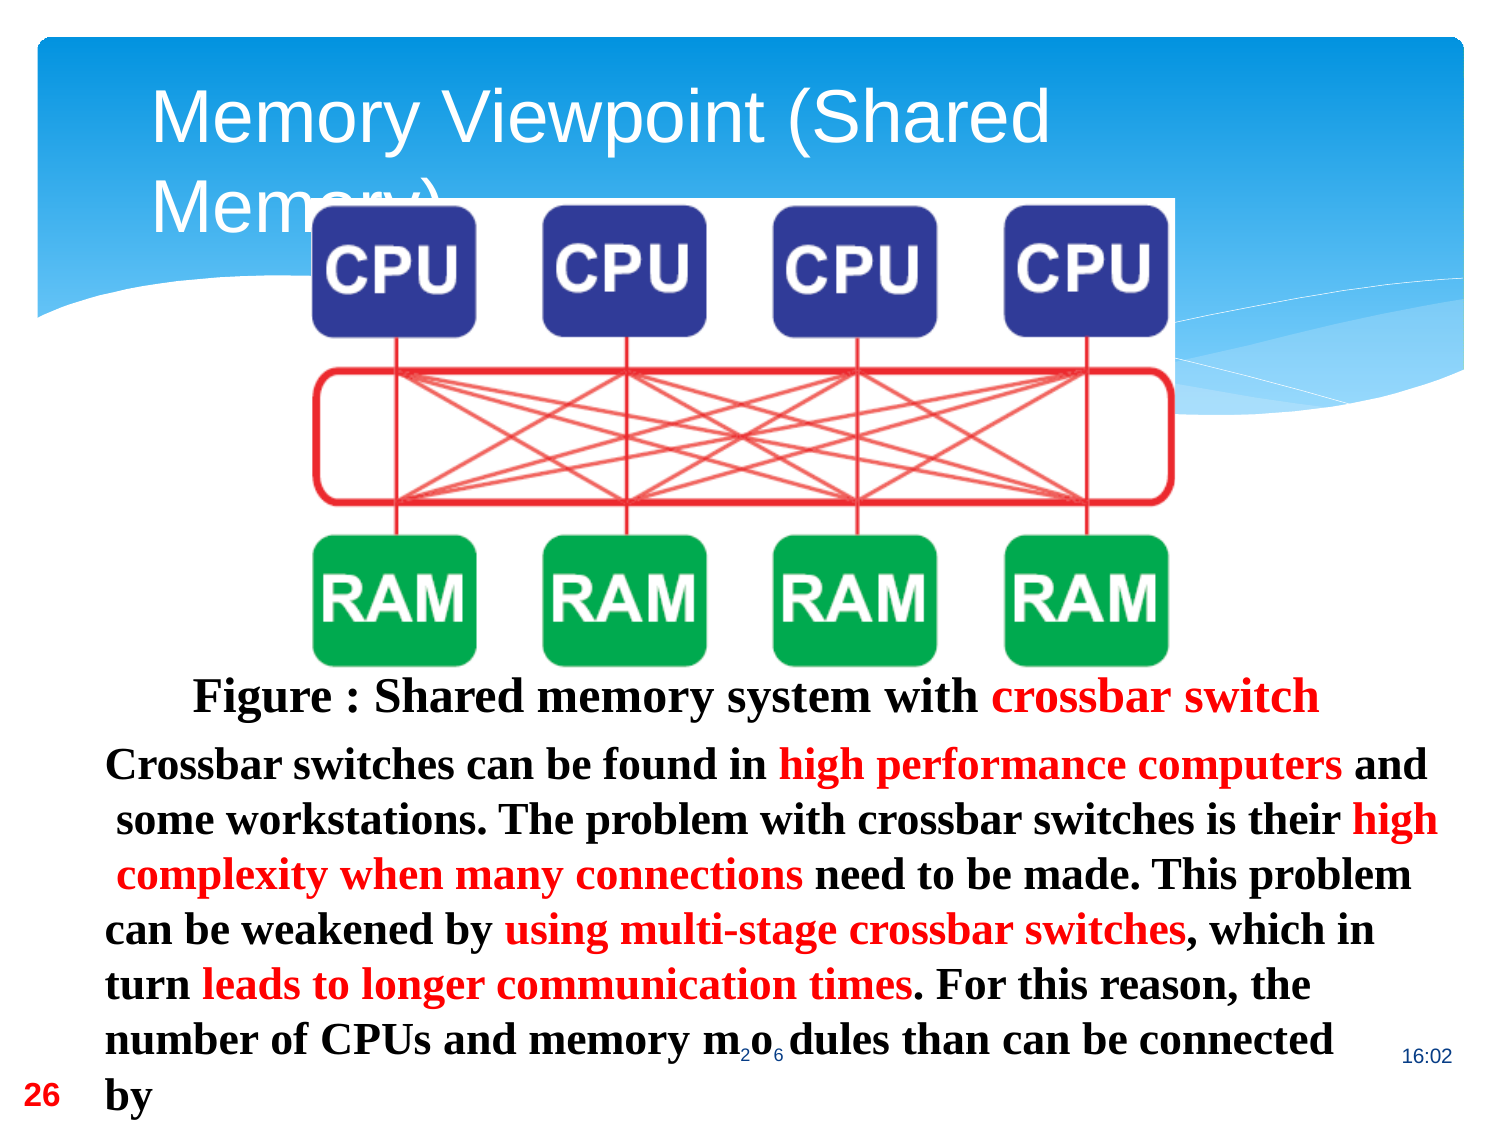

# Memory Viewpoint (Shared Memory)

Figure : Shared memory system with crossbar switch
Crossbar switches can be found in high performance computers and  some workstations. The problem with crossbar switches is their high  complexity when many connections need to be made. This problem  can be weakened by using multi-stage crossbar switches, which in  turn leads to longer communication times. For this reason, the
number of CPUs and memory m2o6 dules than can be connected by
crossbar switches is limited.
16:02
26